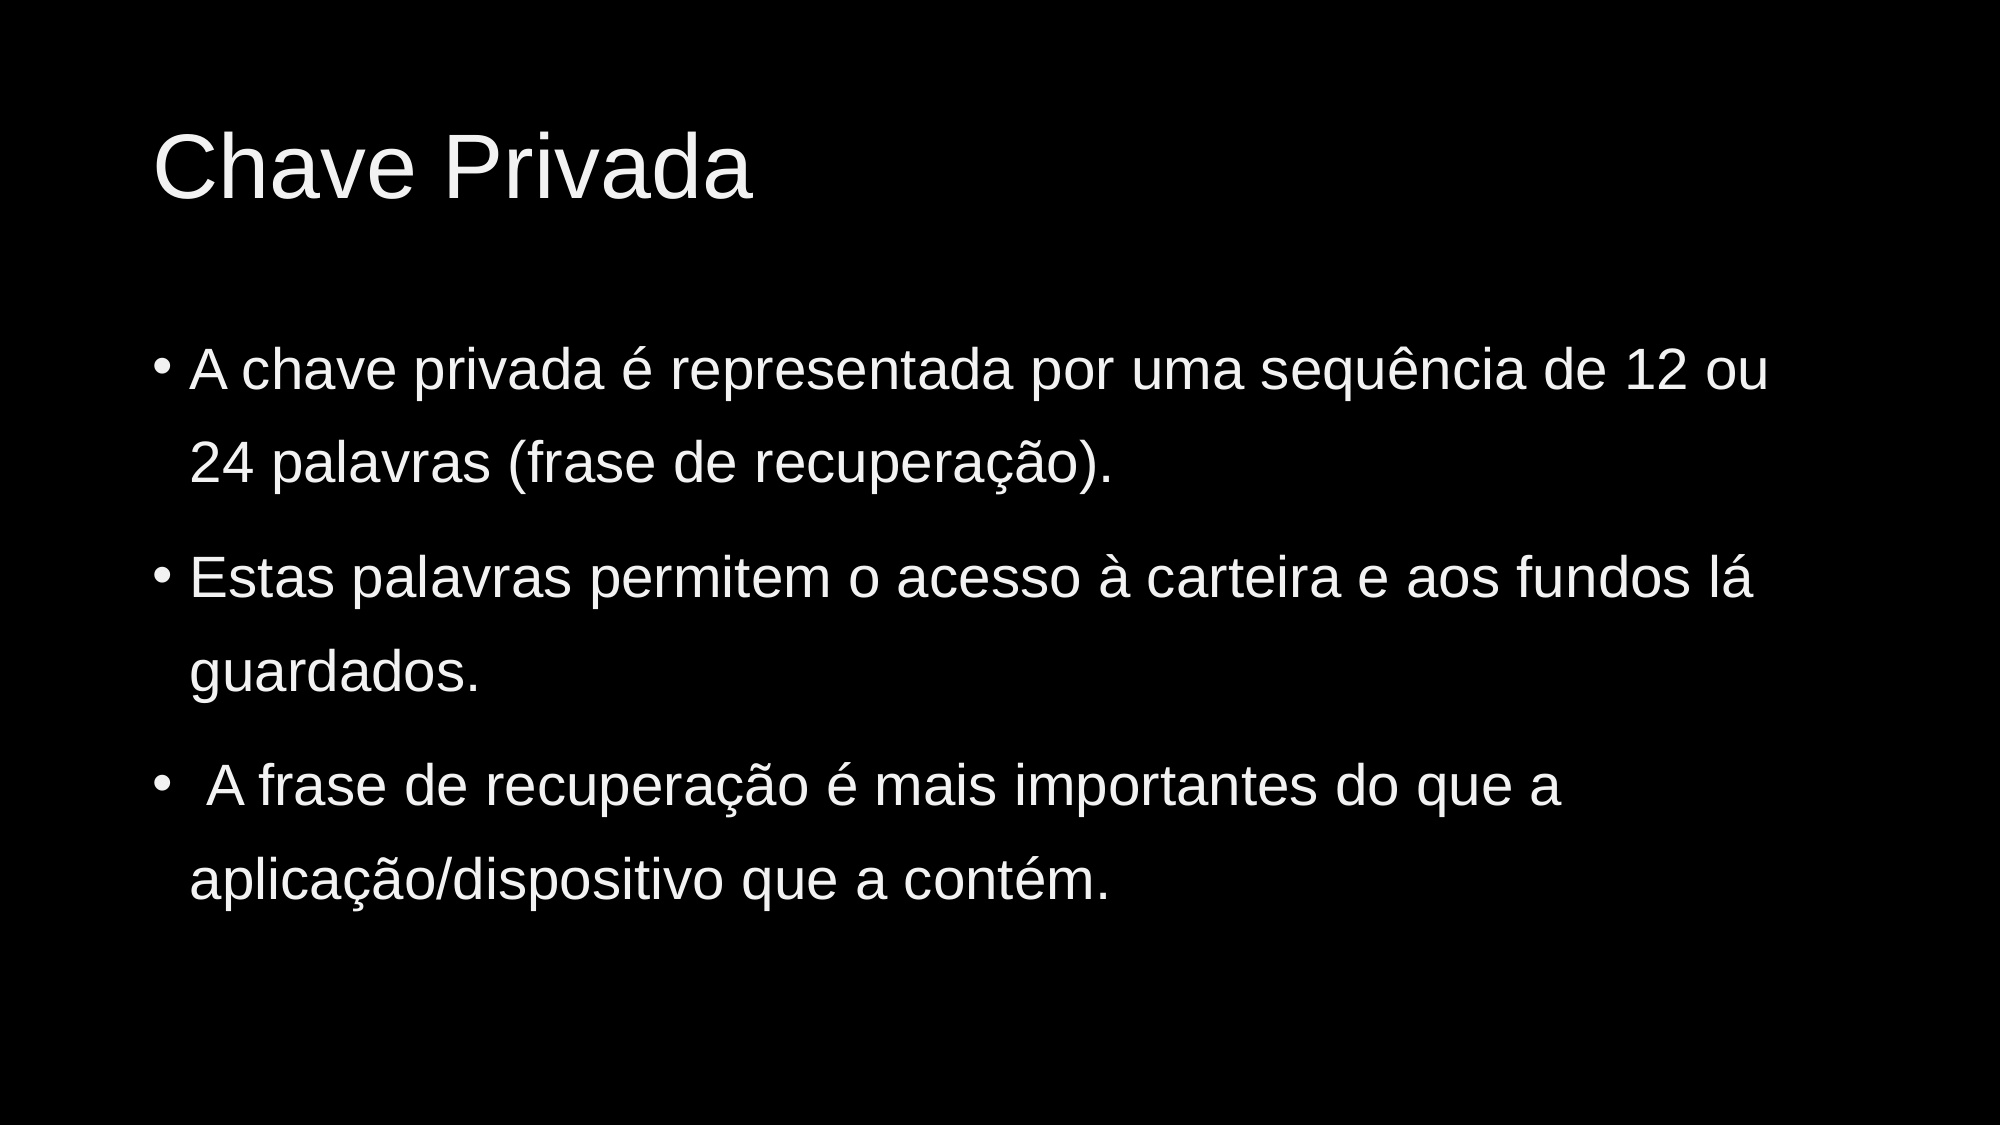

# Chave Privada
A chave privada é representada por uma sequência de 12 ou 24 palavras (frase de recuperação).
Estas palavras permitem o acesso à carteira e aos fundos lá guardados.
 A frase de recuperação é mais importantes do que a aplicação/dispositivo que a contém.